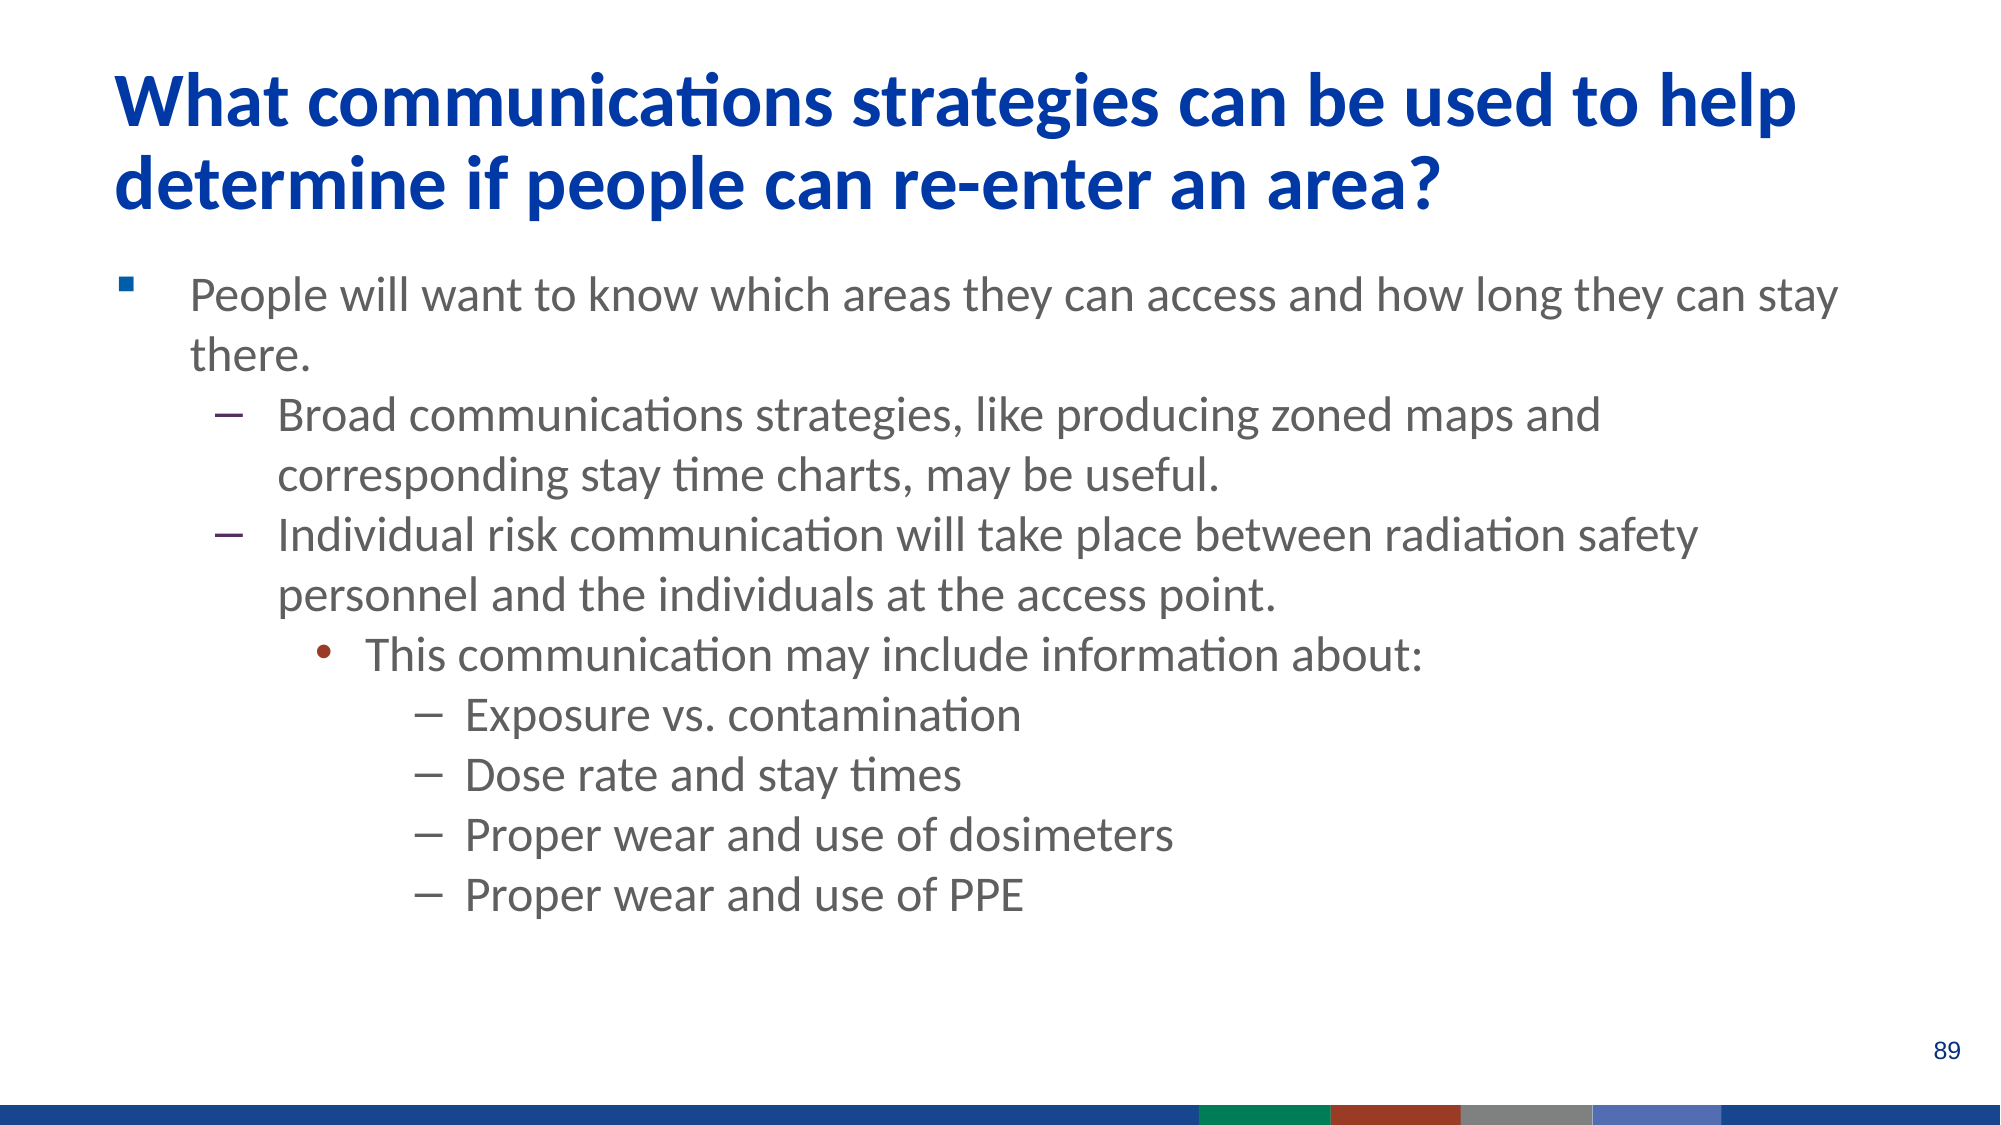

# What communications strategies can be used to help determine if people can re-enter an area?
People will want to know which areas they can access and how long they can stay there.
Broad communications strategies, like producing zoned maps and corresponding stay time charts, may be useful.
Individual risk communication will take place between radiation safety personnel and the individuals at the access point.
This communication may include information about:
Exposure vs. contamination
Dose rate and stay times
Proper wear and use of dosimeters
Proper wear and use of PPE

89